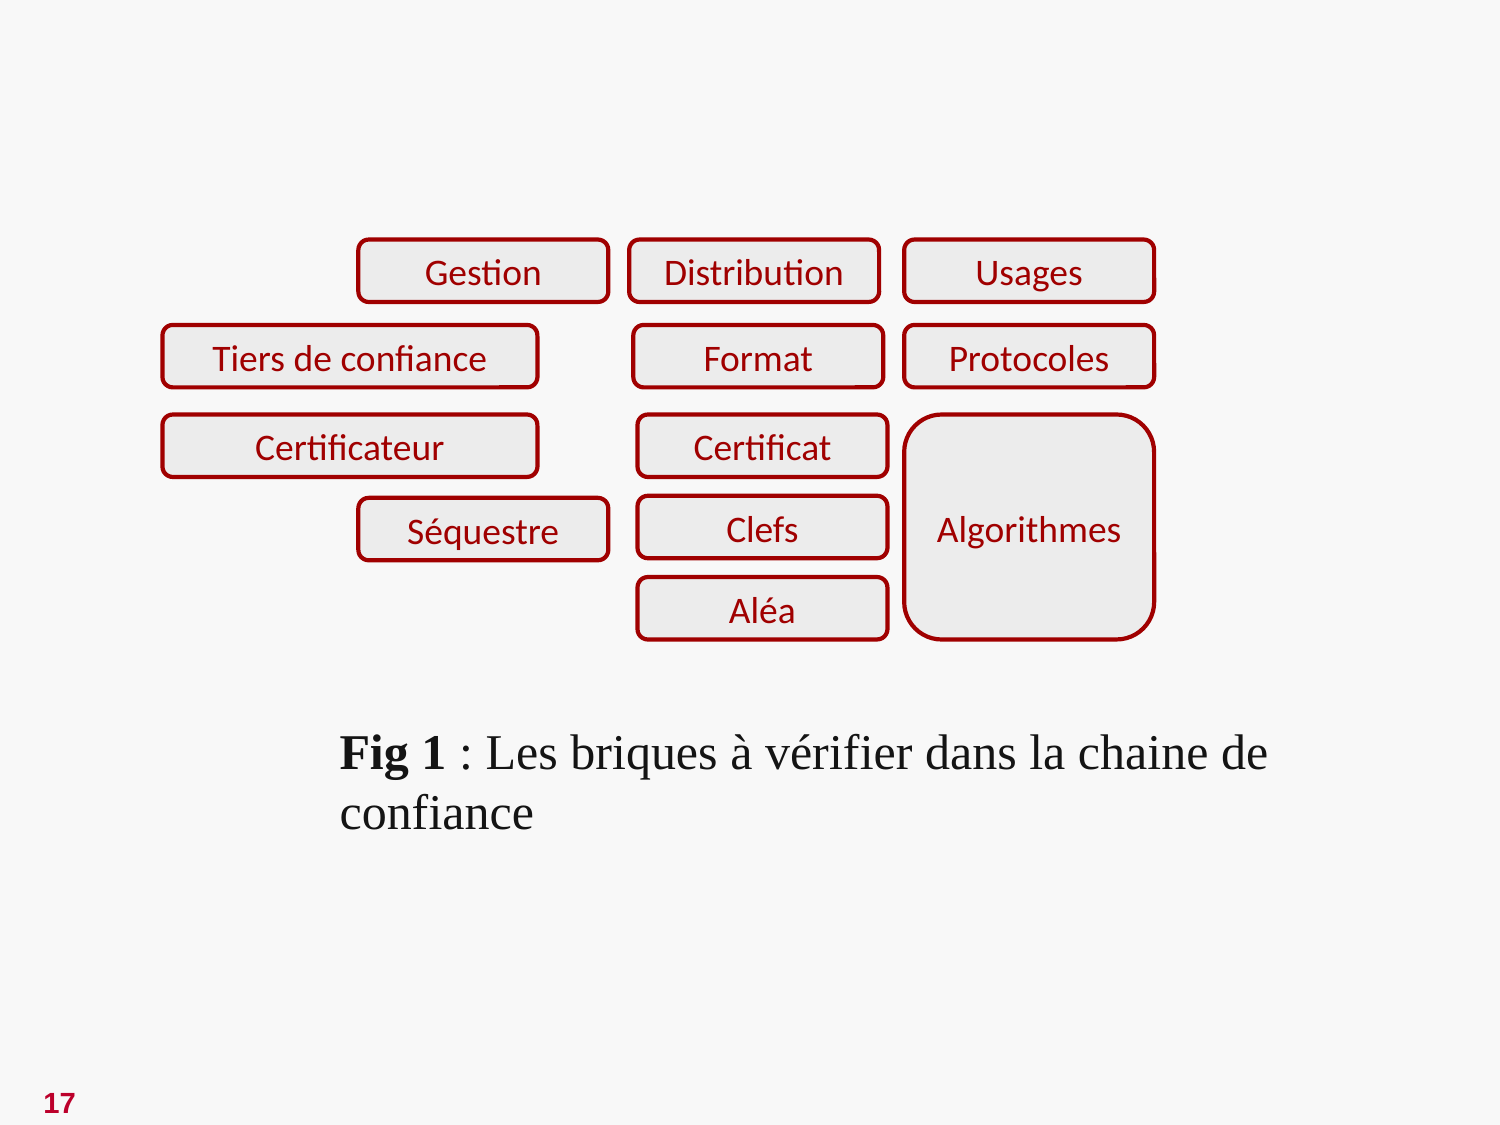

Gestion
Distribution
Usages
Tiers de confiance
Format
Protocoles
Certificateur
Certificat
Algorithmes
Clefs
Séquestre
Aléa
Fig 1 : Les briques à vérifier dans la chaine de confiance